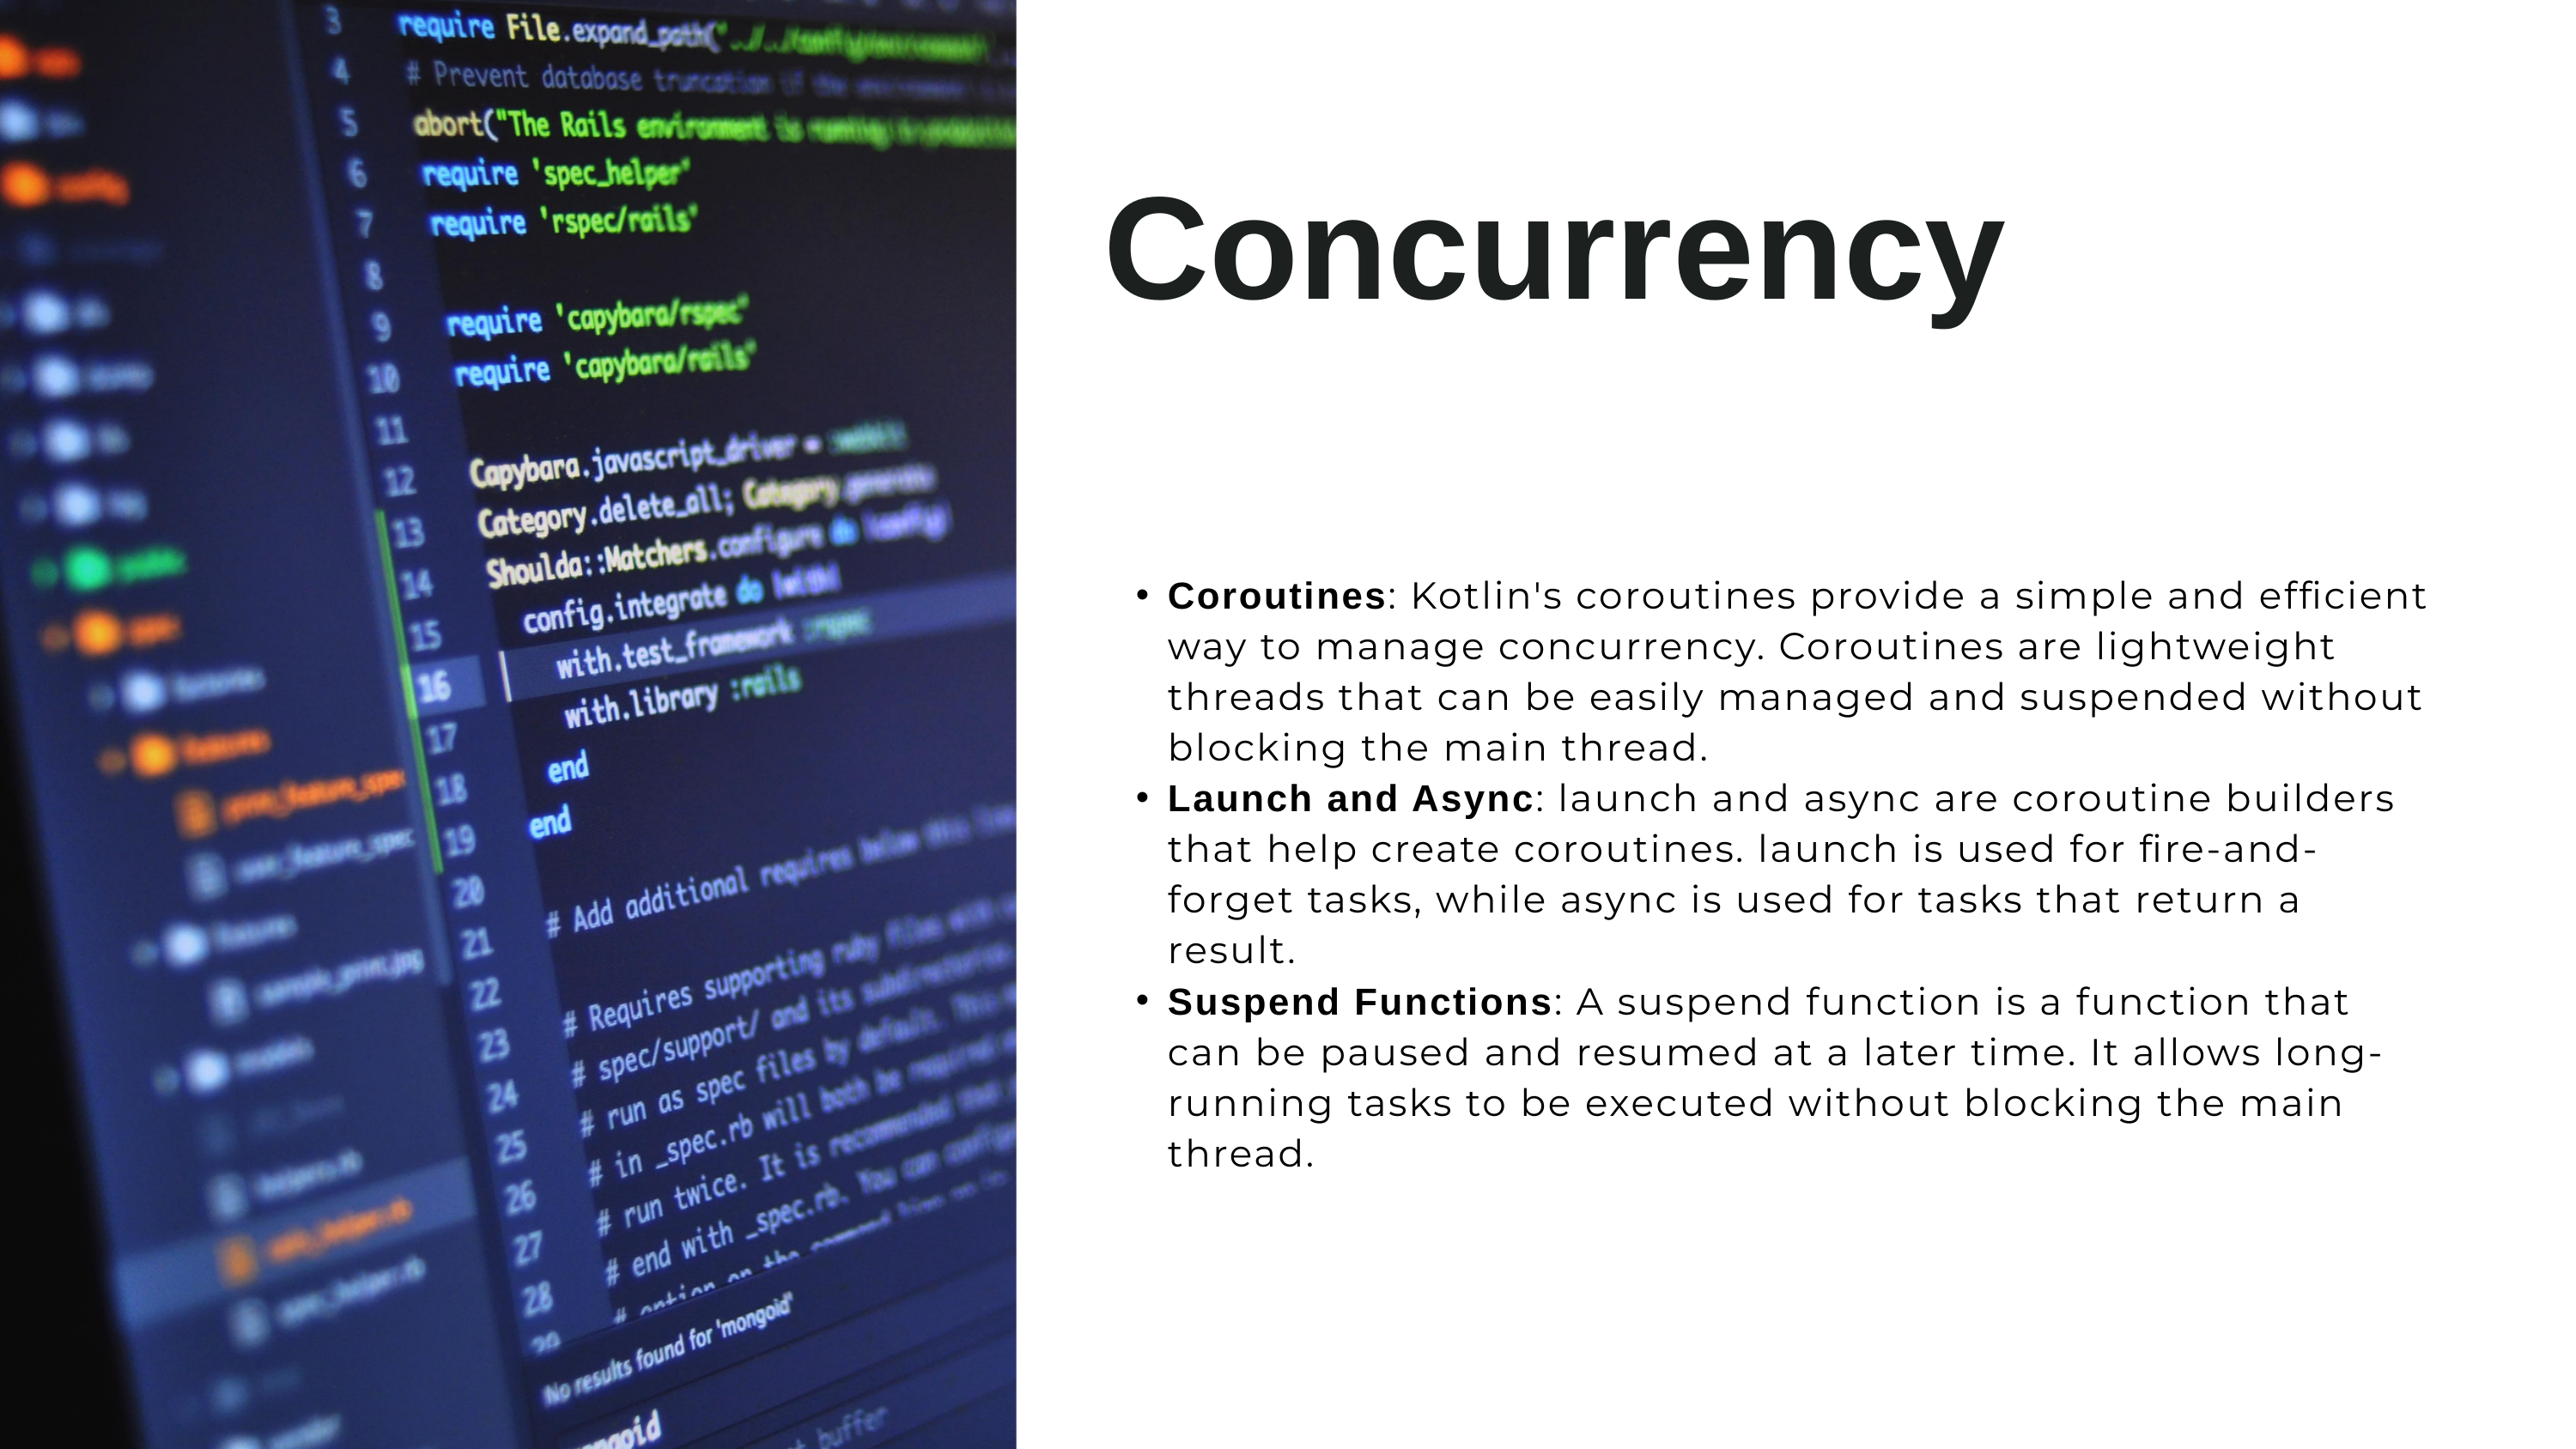

Concurrency
Coroutines: Kotlin's coroutines provide a simple and efficient way to manage concurrency. Coroutines are lightweight threads that can be easily managed and suspended without blocking the main thread.
Launch and Async: launch and async are coroutine builders that help create coroutines. launch is used for fire-and-forget tasks, while async is used for tasks that return a result.
Suspend Functions: A suspend function is a function that can be paused and resumed at a later time. It allows long-running tasks to be executed without blocking the main thread.